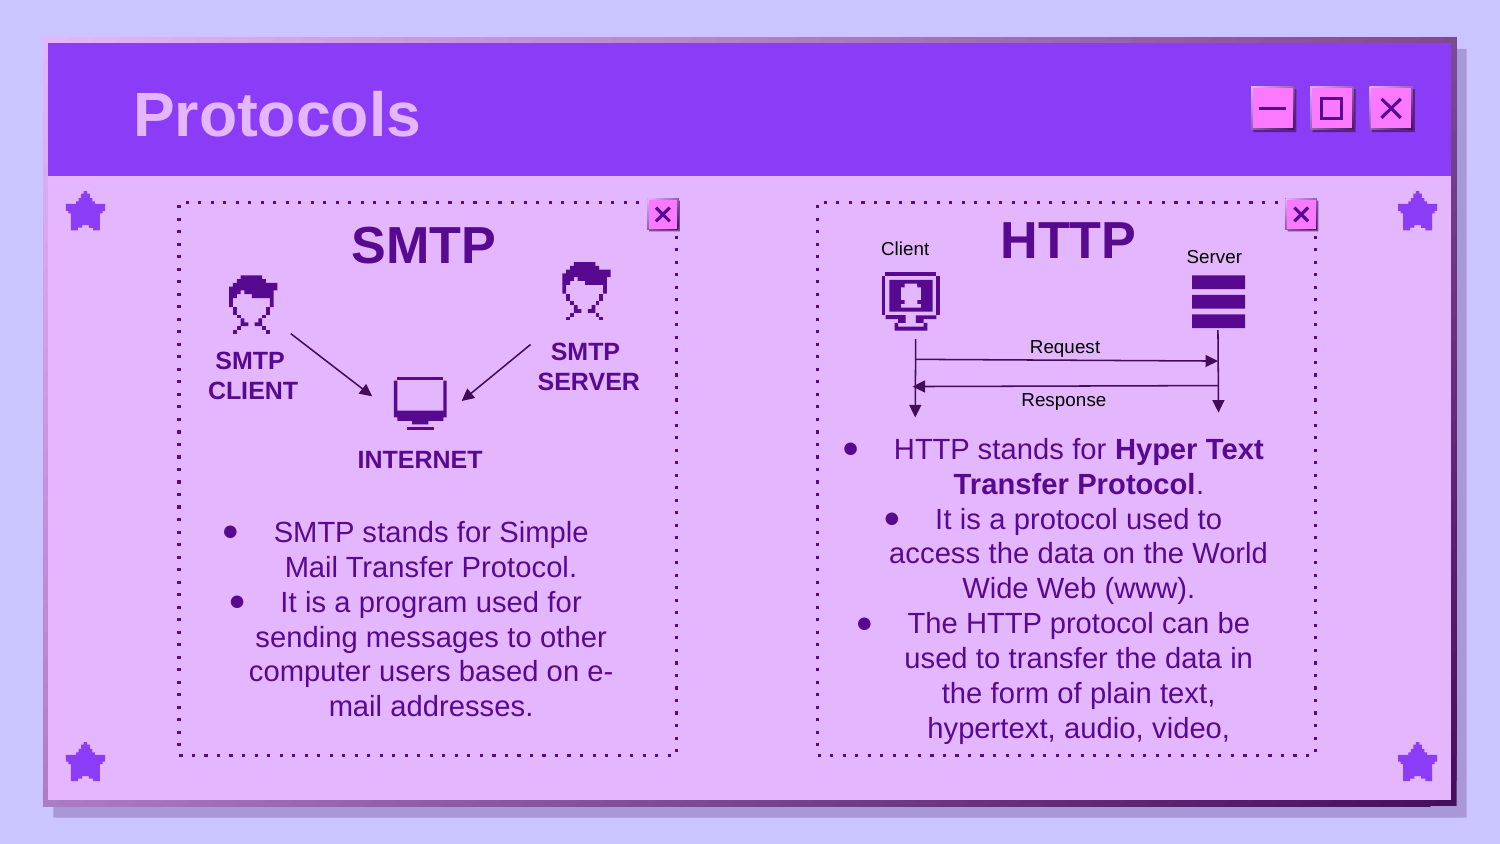

# Protocols

HTTP
SMTP
Client
Server

SMTP
SERVER
Request
SMTP
CLIENT

Response
HTTP stands for Hyper Text Transfer Protocol.
It is a protocol used to access the data on the World Wide Web (www).
The HTTP protocol can be used to transfer the data in the form of plain text, hypertext, audio, video,
INTERNET
SMTP stands for Simple Mail Transfer Protocol.
It is a program used for sending messages to other computer users based on e-mail addresses.